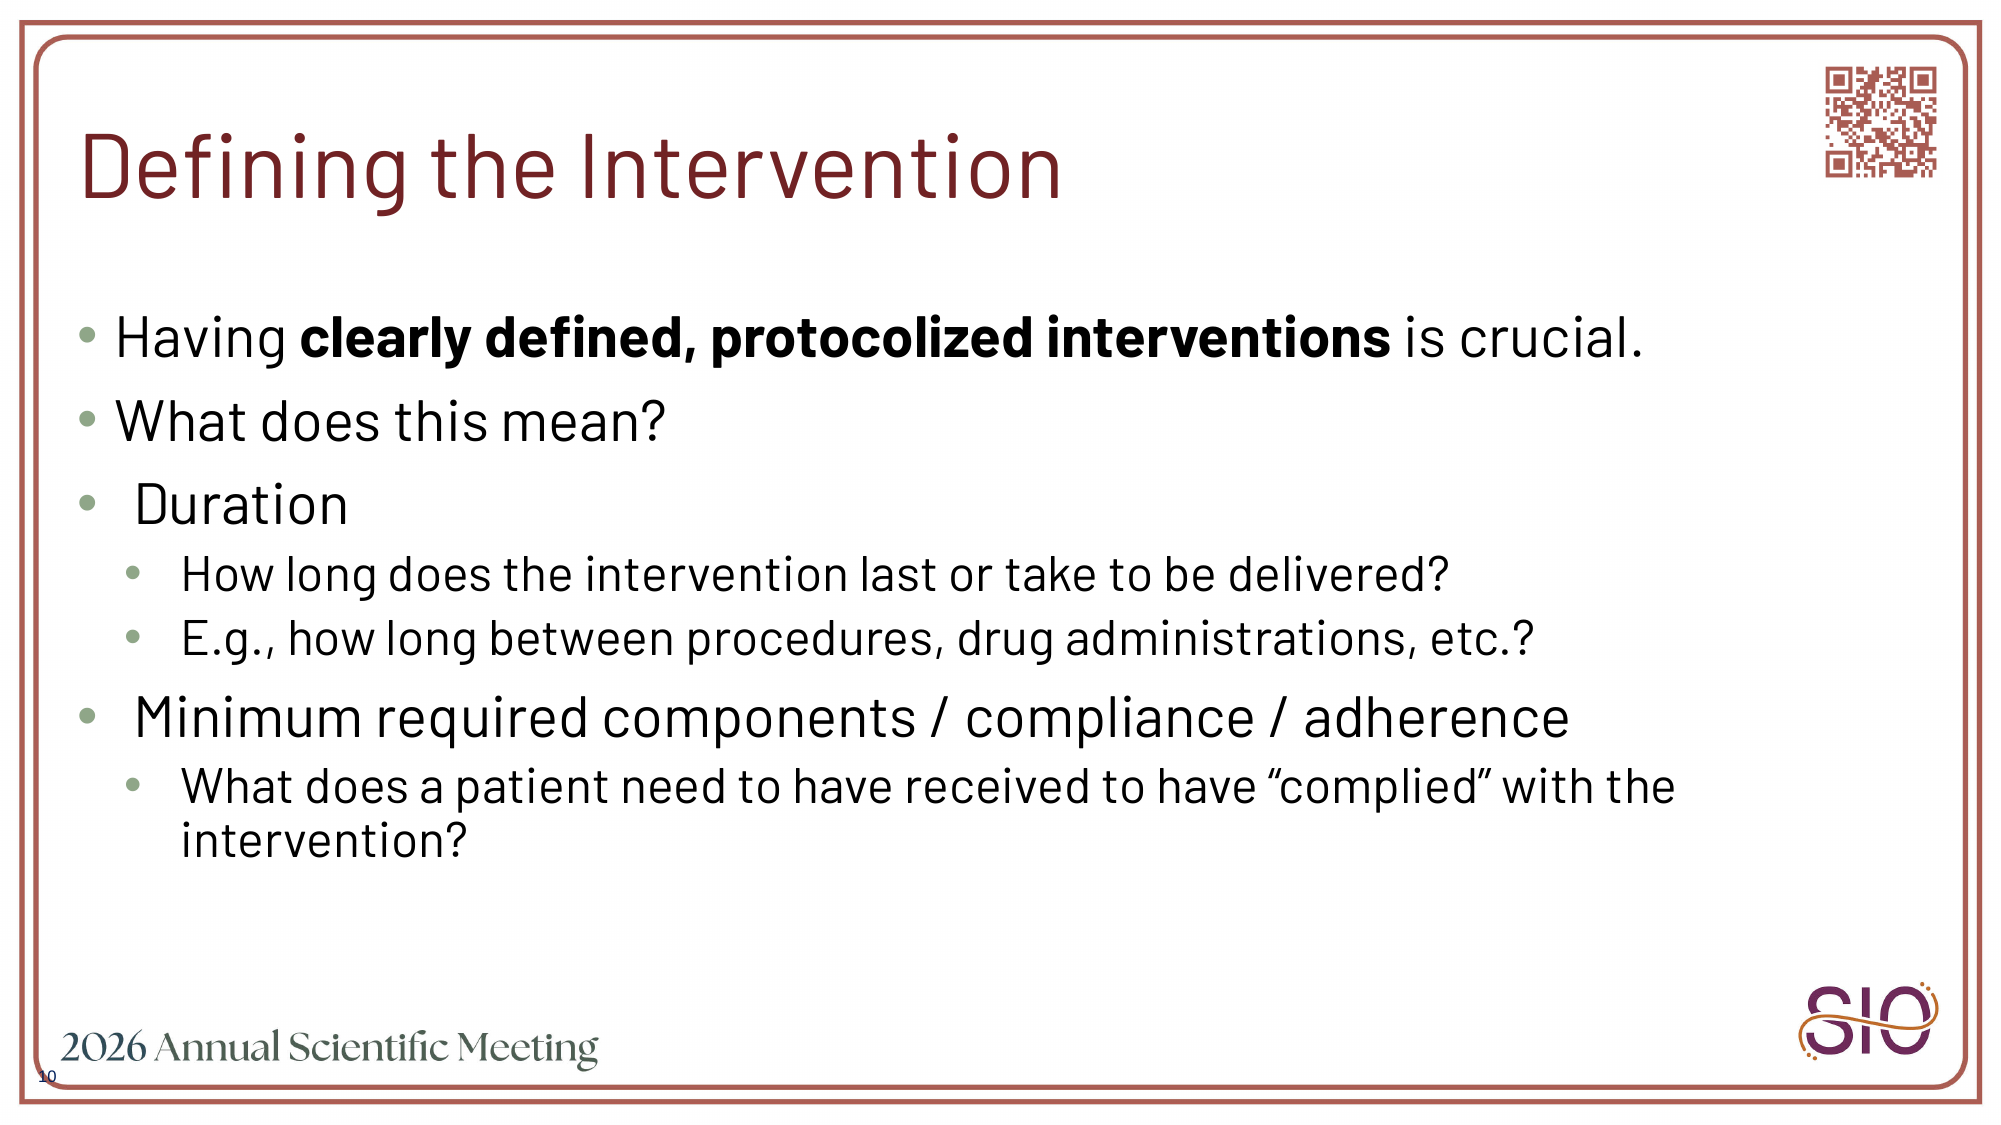

# Defining the Intervention
Having clearly defined, protocolized interventions is crucial.
What does this mean?
Duration
How long does the intervention last or take to be delivered?
E.g., how long between procedures, drug administrations, etc.?
Minimum required components / compliance / adherence
What does a patient need to have received to have “complied” with the intervention?
10